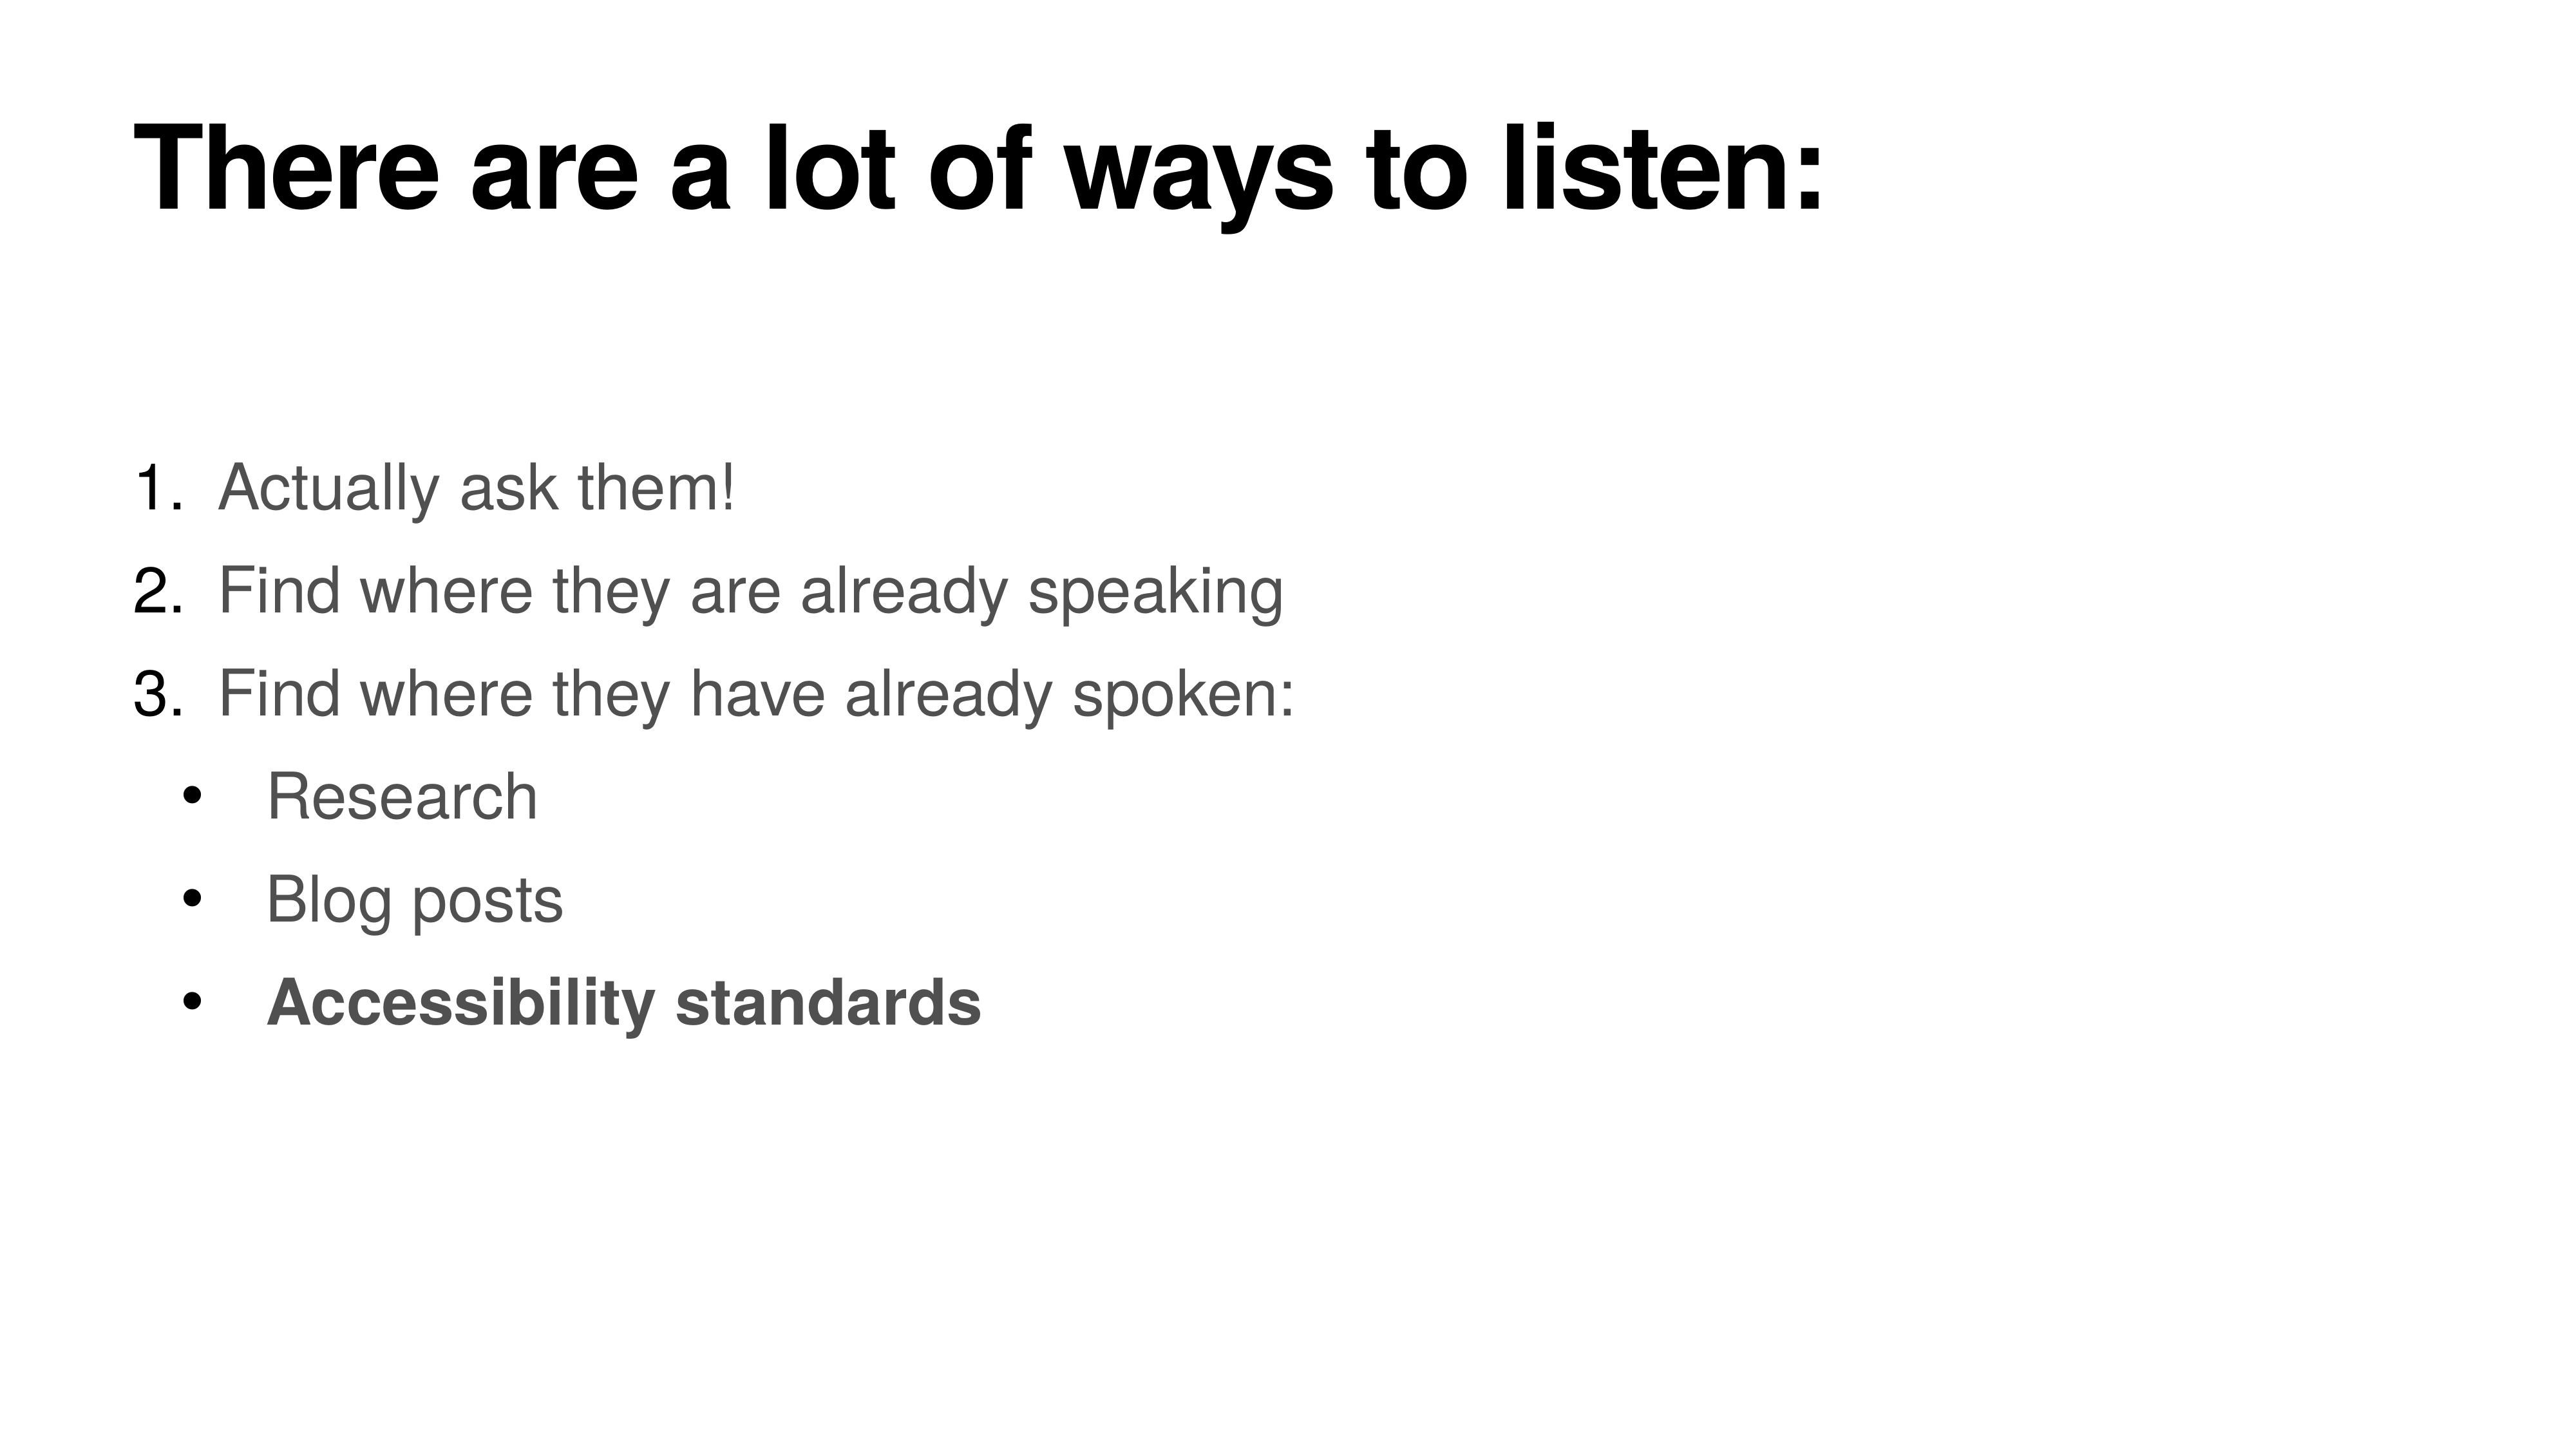

# There are a lot of ways to listen:
Actually ask them!
Find where they are already speaking
Find where they have already spoken:
Research
Blog posts
Accessibility standards